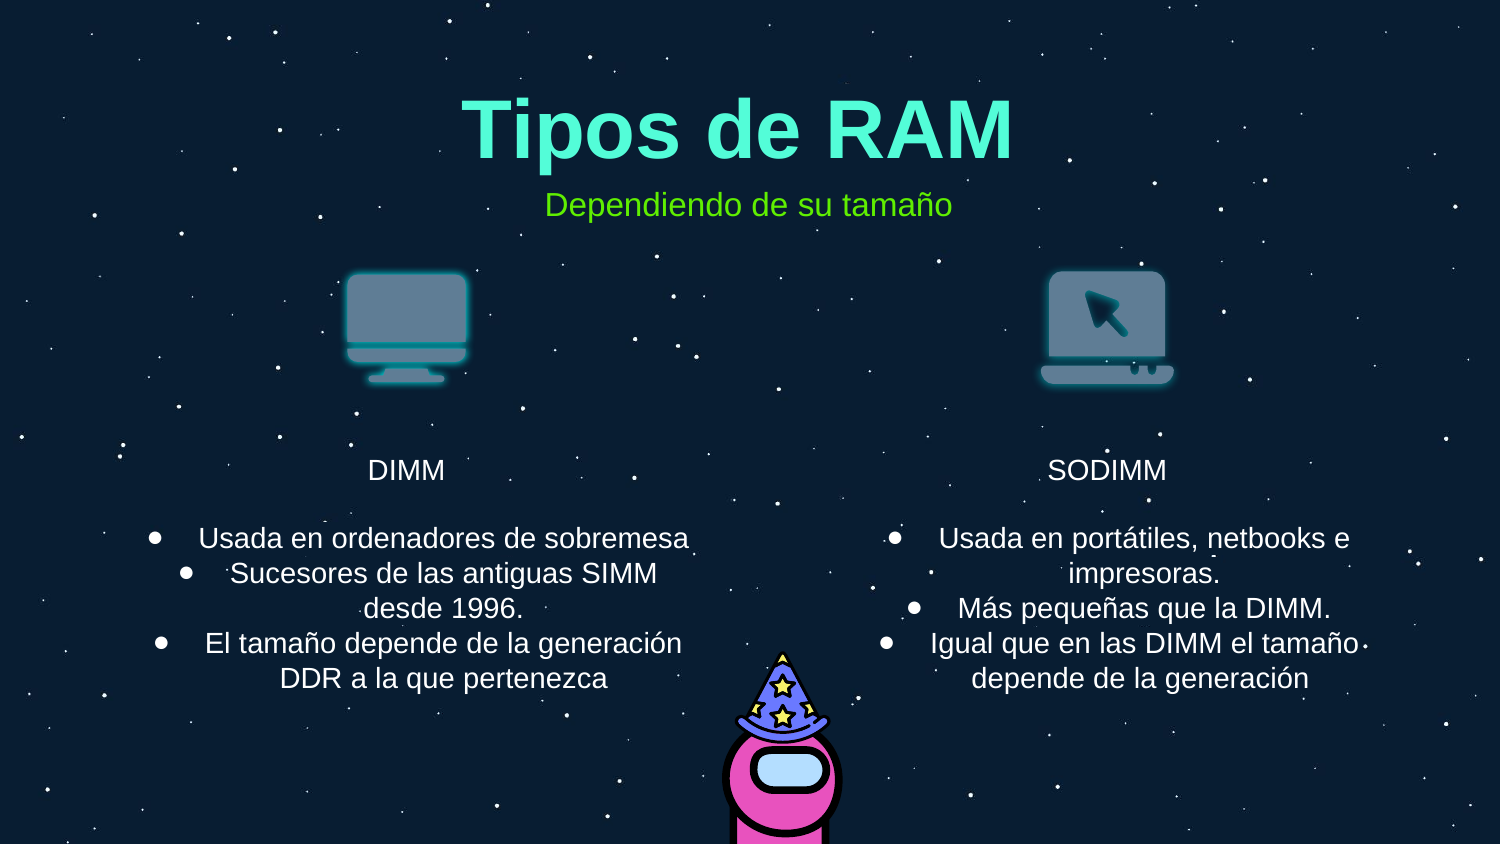

# Tipos de RAM
Dependiendo de su tamaño

SODIMM
Usada en portátiles, netbooks e impresoras.
Más pequeñas que la DIMM.
Igual que en las DIMM el tamaño depende de la generación
DIMM
Usada en ordenadores de sobremesa
Sucesores de las antiguas SIMM desde 1996.
El tamaño depende de la generación DDR a la que pertenezca